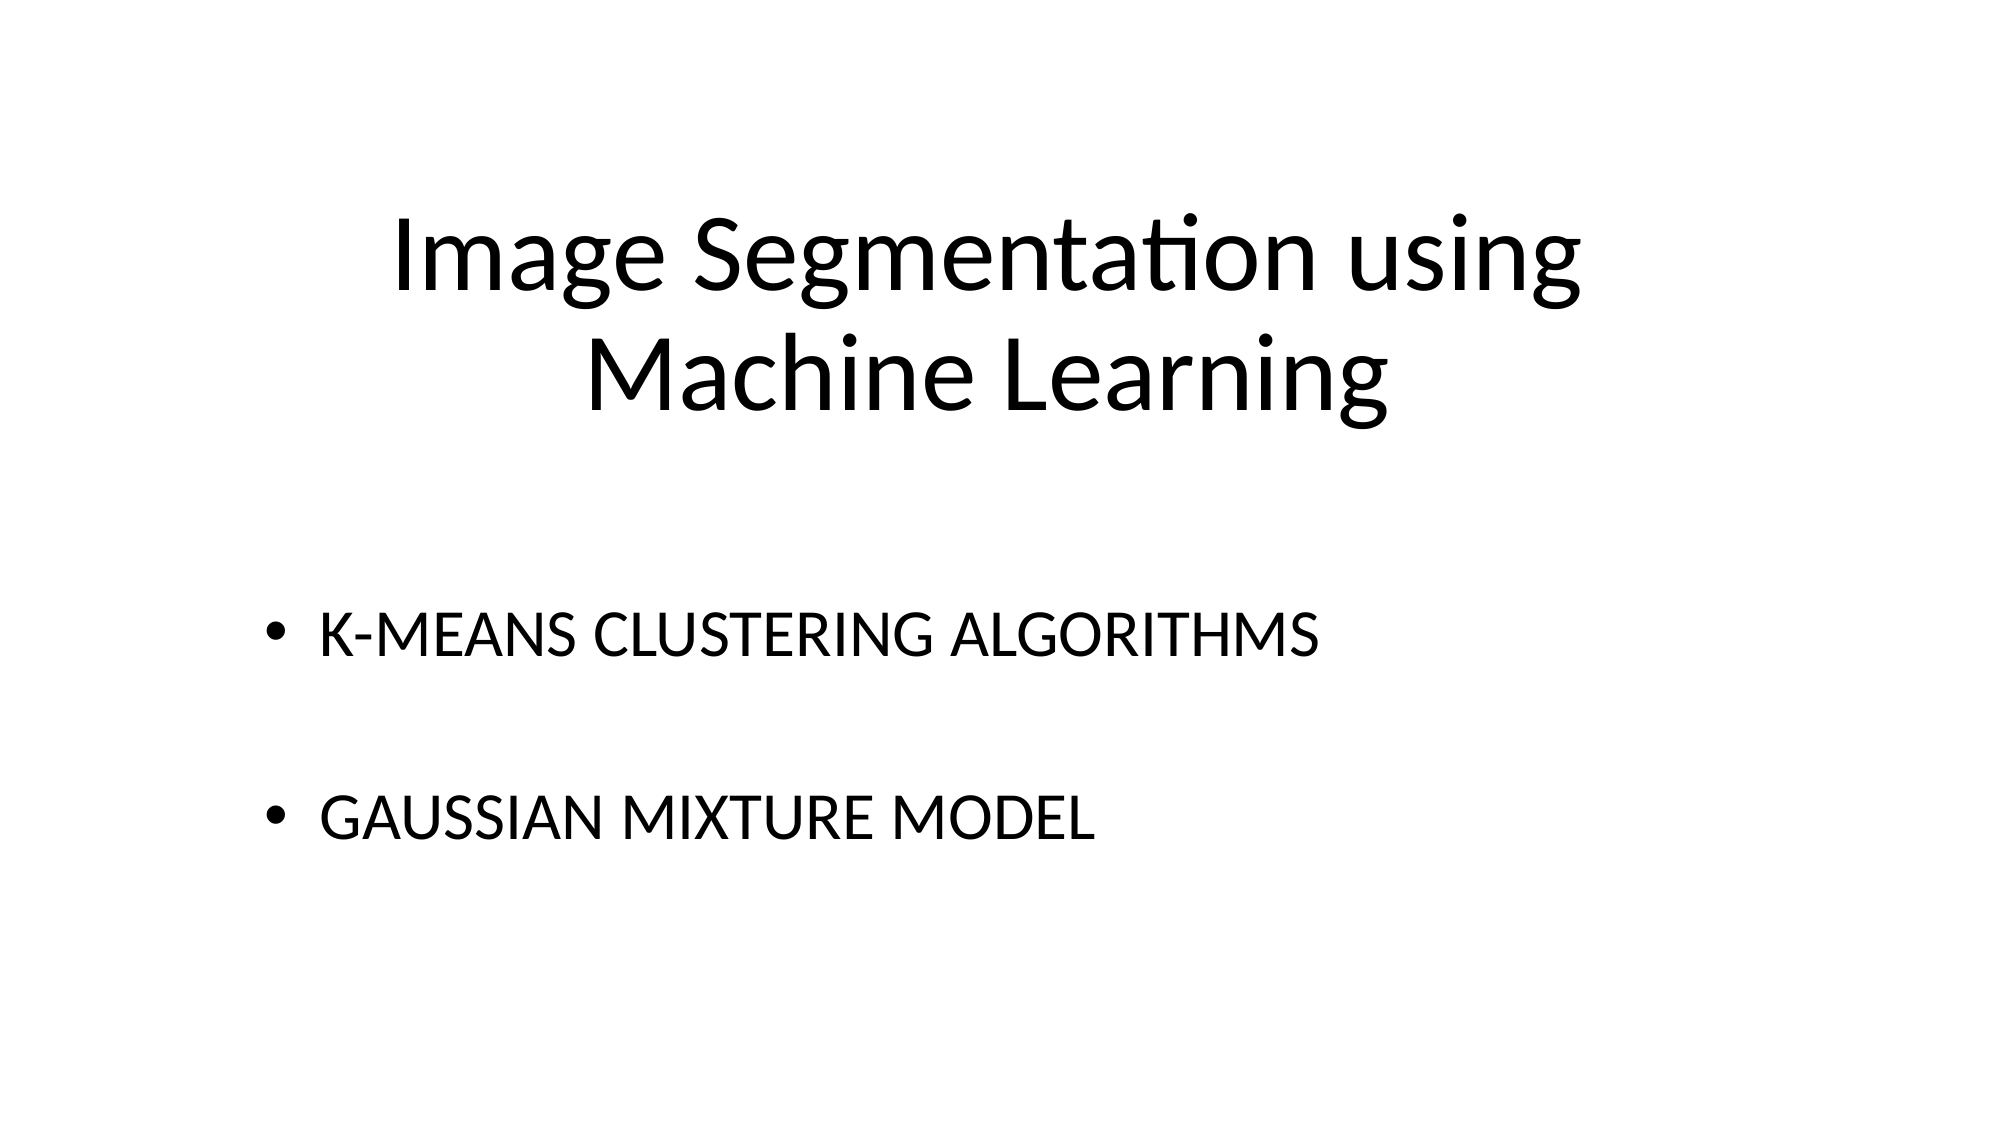

# Image Segmentation using Machine Learning
K-MEANS CLUSTERING ALGORITHMS

GAUSSIAN MIXTURE MODEL